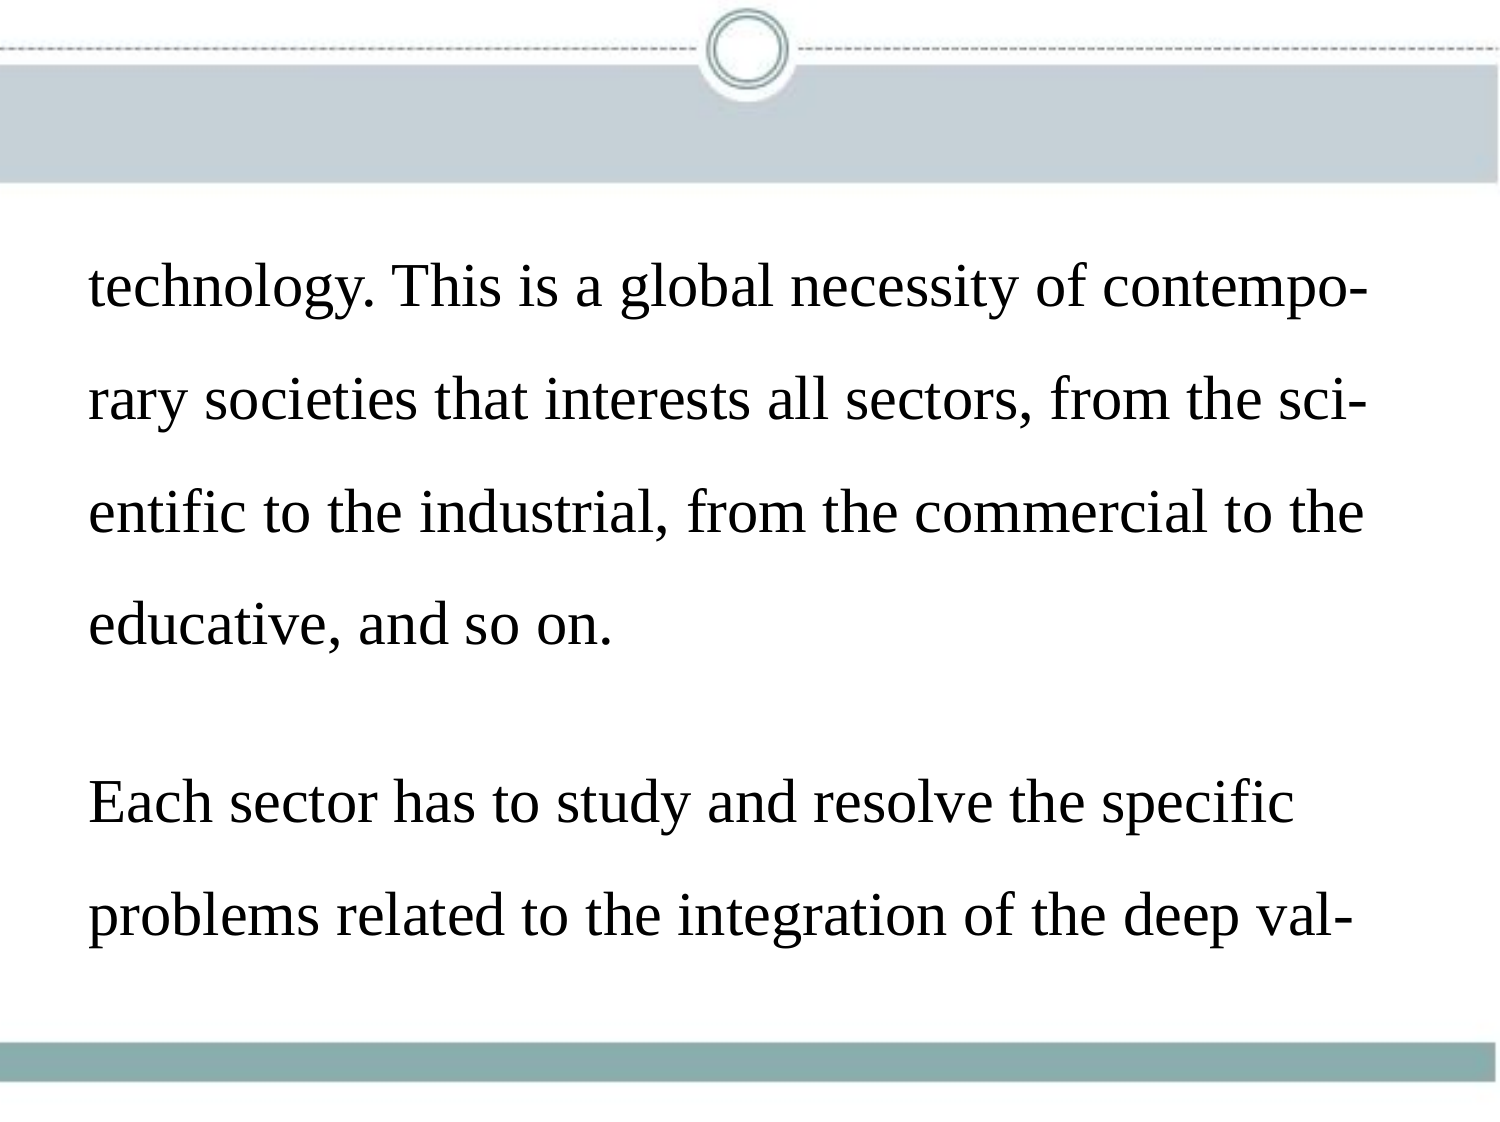

technology. This is a global necessity of contempo-
rary societies that interests all sectors, from the sci-
entific to the industrial, from the commercial to the
educative, and so on.
Each sector has to study and resolve the specific
problems related to the integration of the deep val-